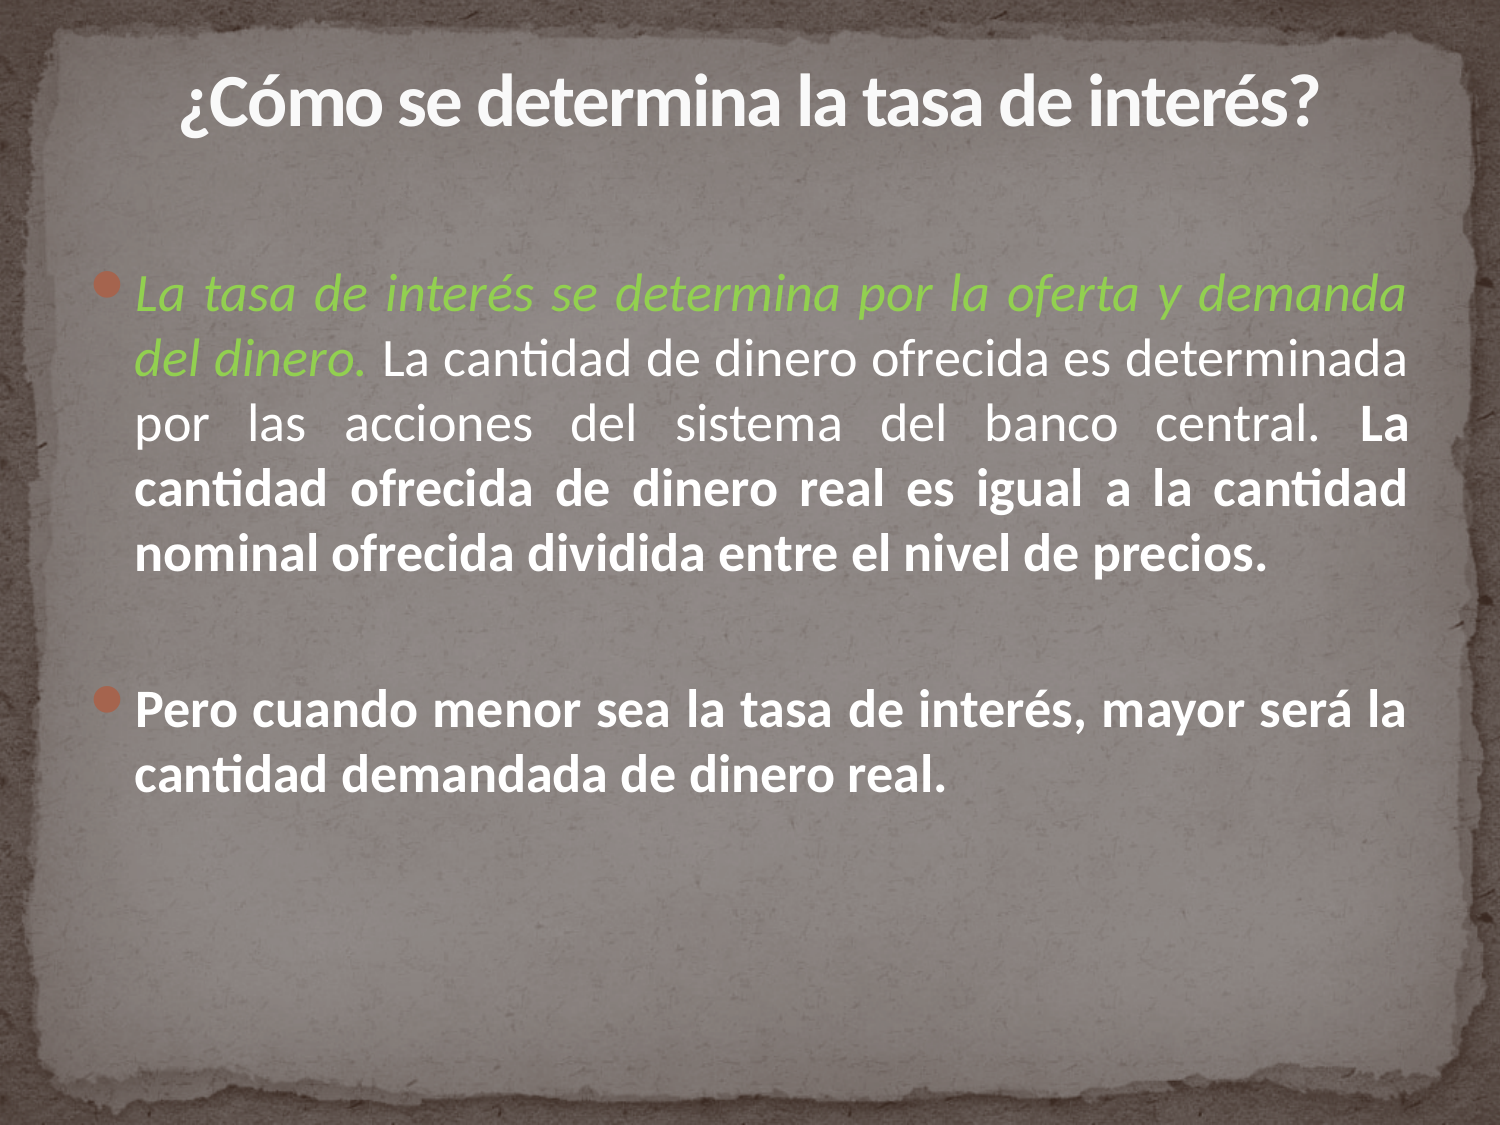

# ¿Cómo se determina la tasa de interés?
La tasa de interés se determina por la oferta y demanda del dinero. La cantidad de dinero ofrecida es determinada por las acciones del sistema del banco central. La cantidad ofrecida de dinero real es igual a la cantidad nominal ofrecida dividida entre el nivel de precios.

Pero cuando menor sea la tasa de interés, mayor será la cantidad demandada de dinero real.